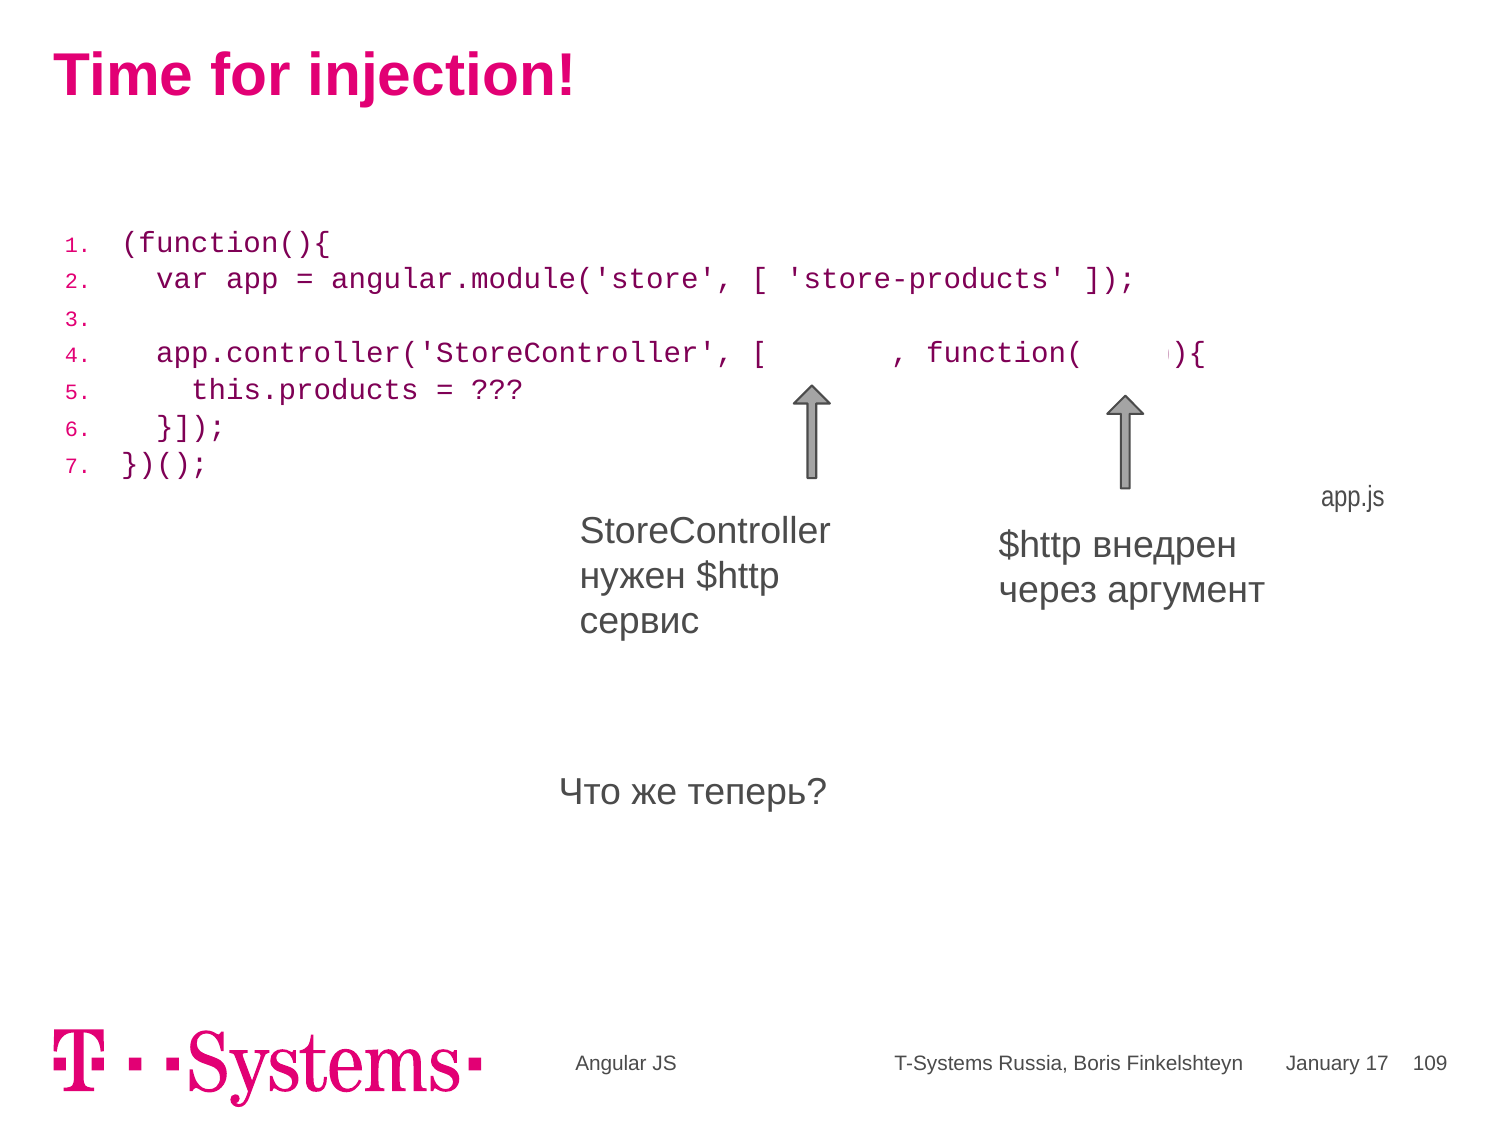

# Time for injection!
| (function(){ var app = angular.module('store', [ 'store-products' ]); app.controller('StoreController', ['$http‘, function($http){ this.products = ??? }]); })(); app.js |
| --- |

StoreController нужен $http сервис
$http внедрен через аргумент
Что же теперь?
Angular JS                                      T-Systems Russia, Boris Finkelshteyn
January 17
109